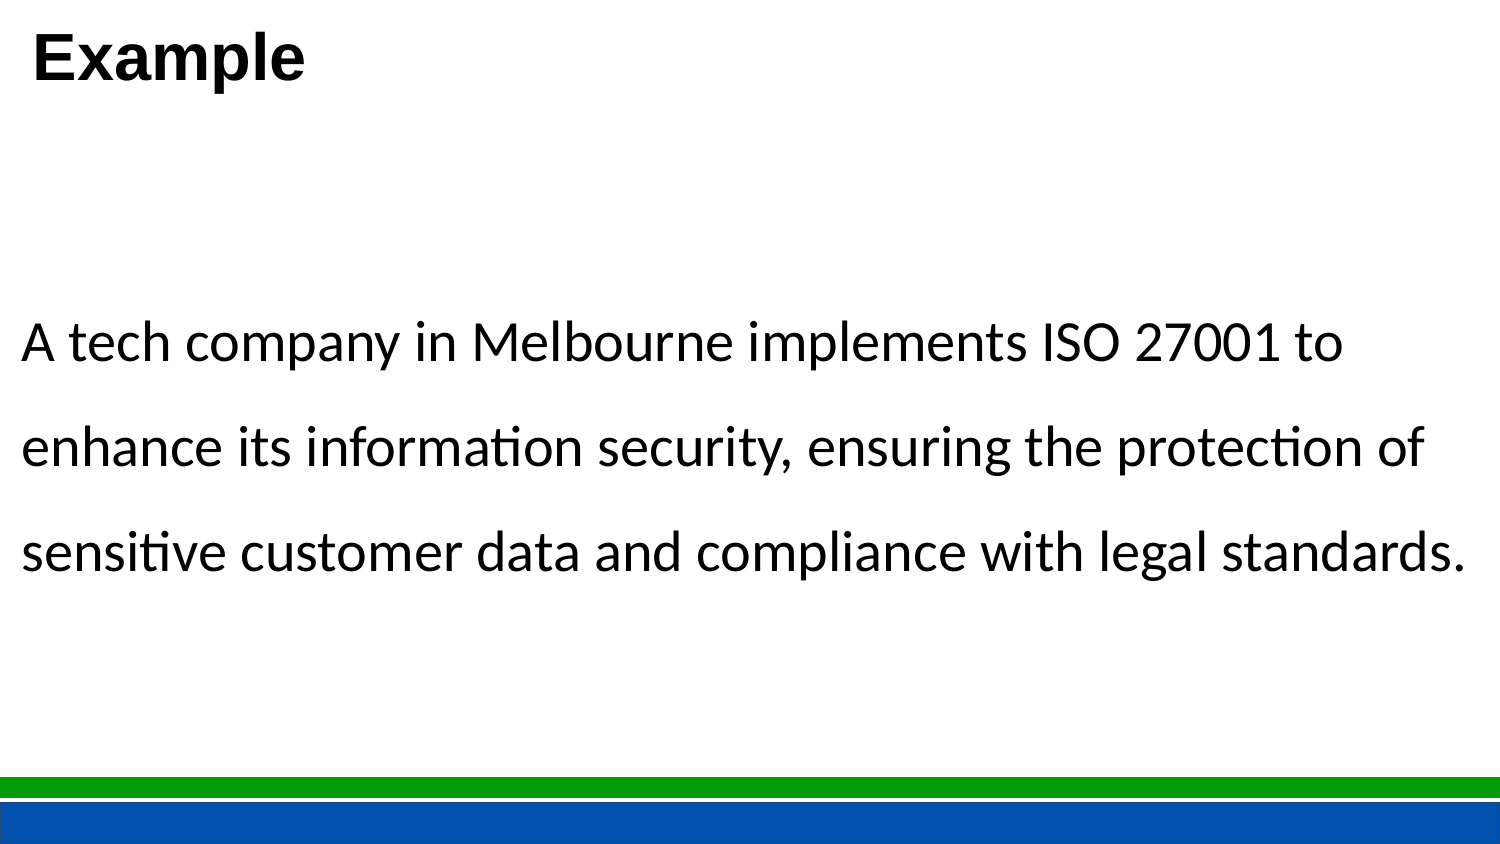

Example
A tech company in Melbourne implements ISO 27001 to enhance its information security, ensuring the protection of sensitive customer data and compliance with legal standards.